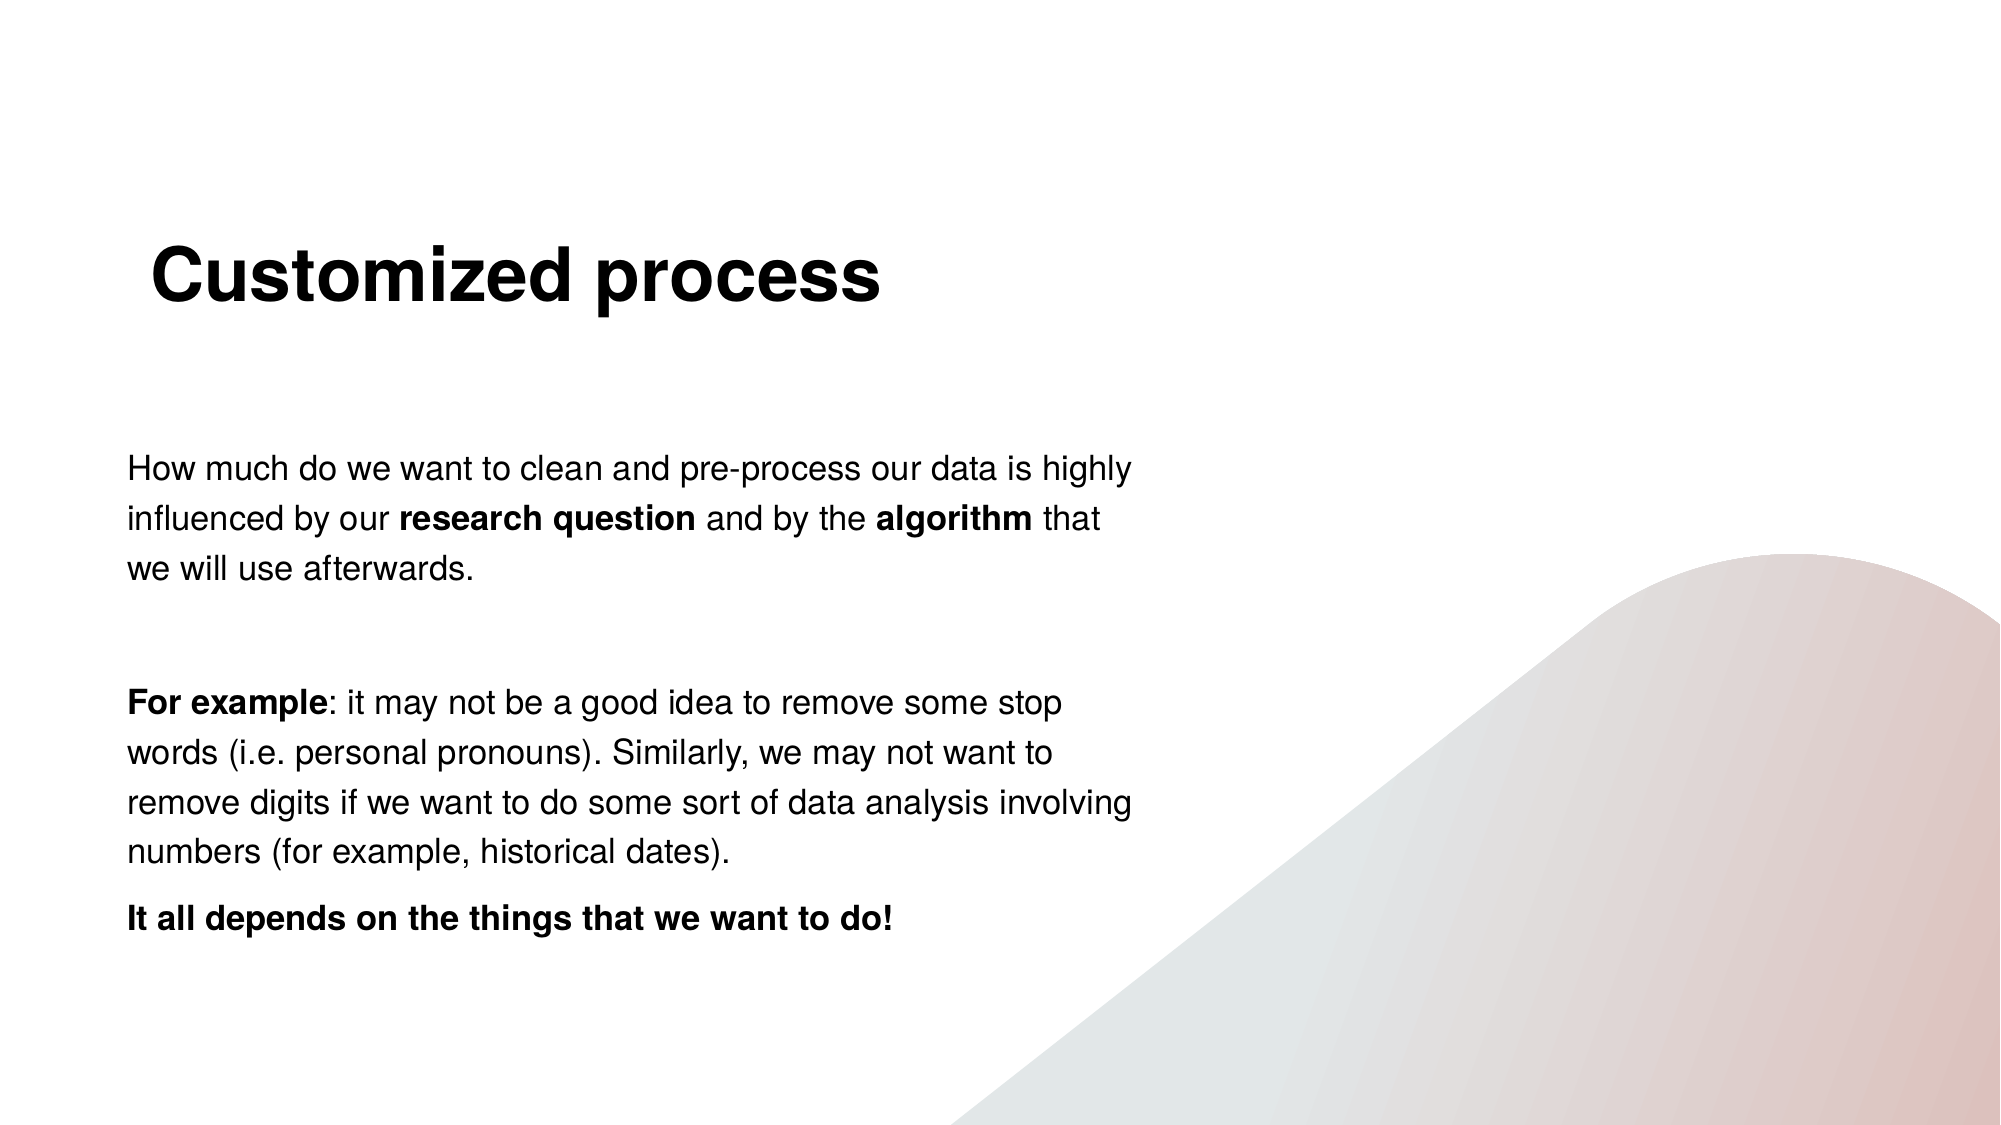

# Customized process
How much do we want to clean and pre-process our data is highly influenced by our research question and by the algorithm that we will use afterwards.

For example: it may not be a good idea to remove some stop words (i.e. personal pronouns). Similarly, we may not want to remove digits if we want to do some sort of data analysis involving numbers (for example, historical dates).
It all depends on the things that we want to do!